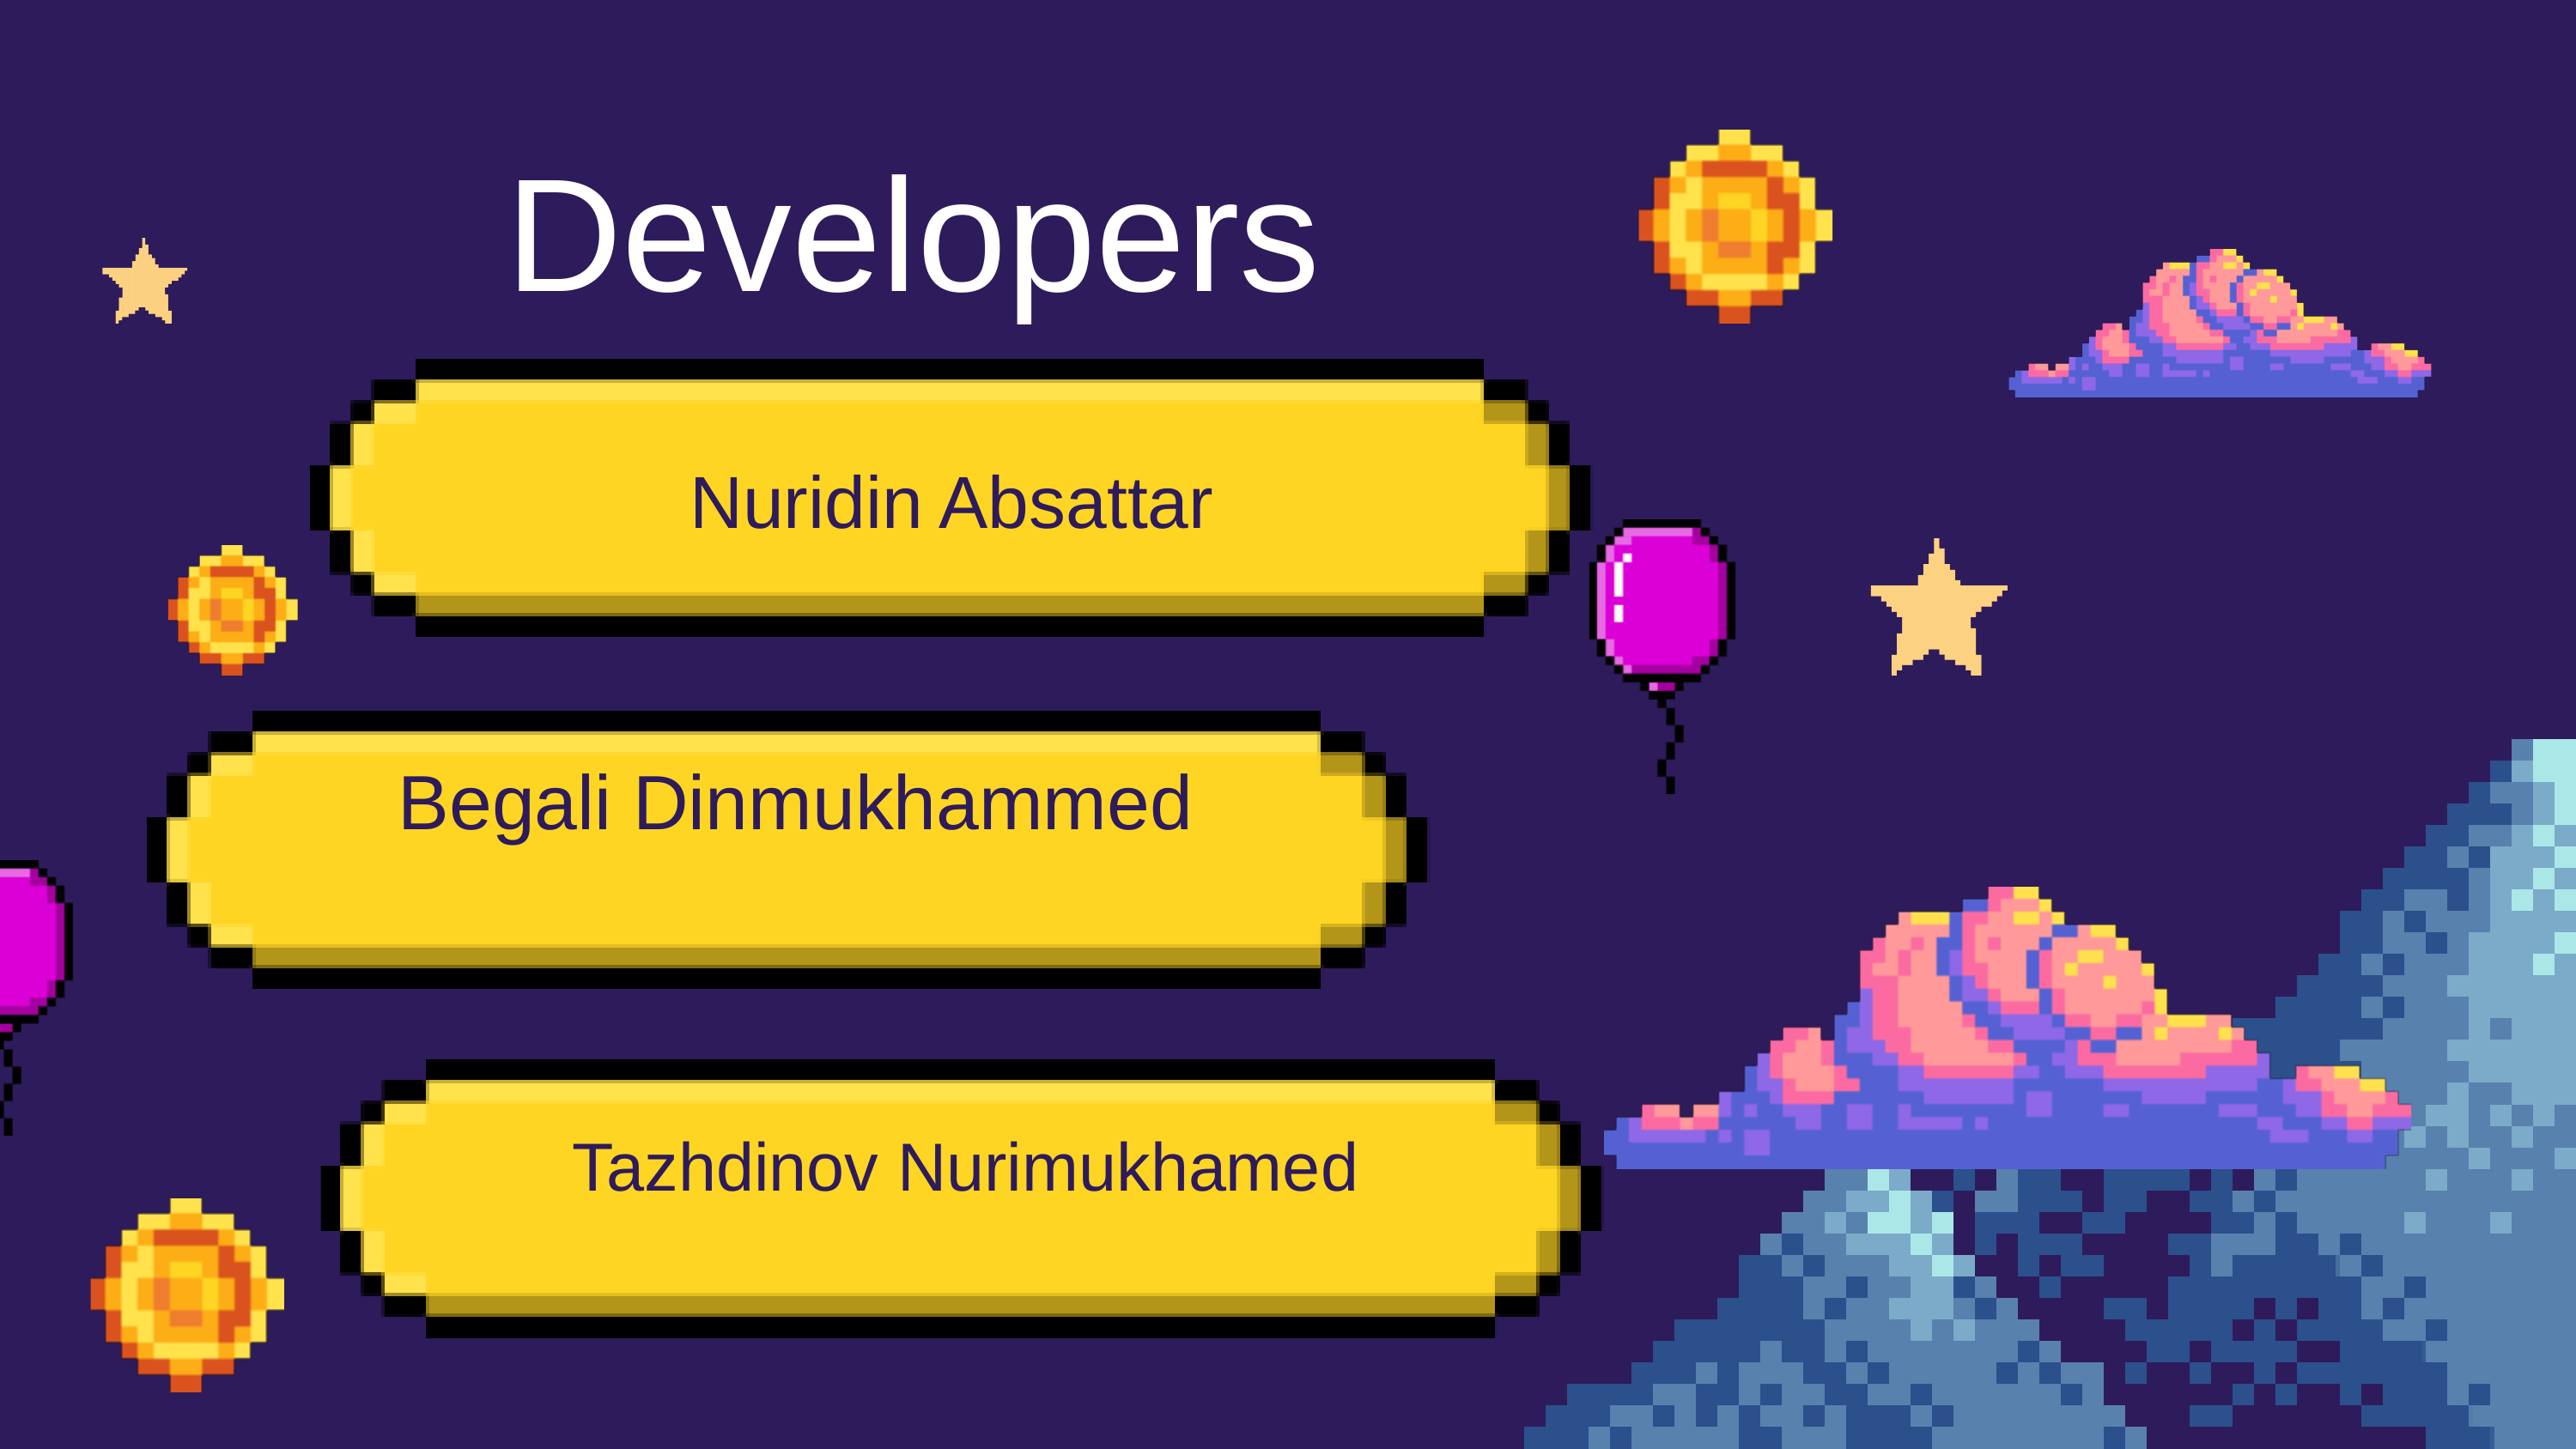

Developers

Nuridin Absattar

Begali Dinmukhammed

Tazhdinov Nurimukhamed